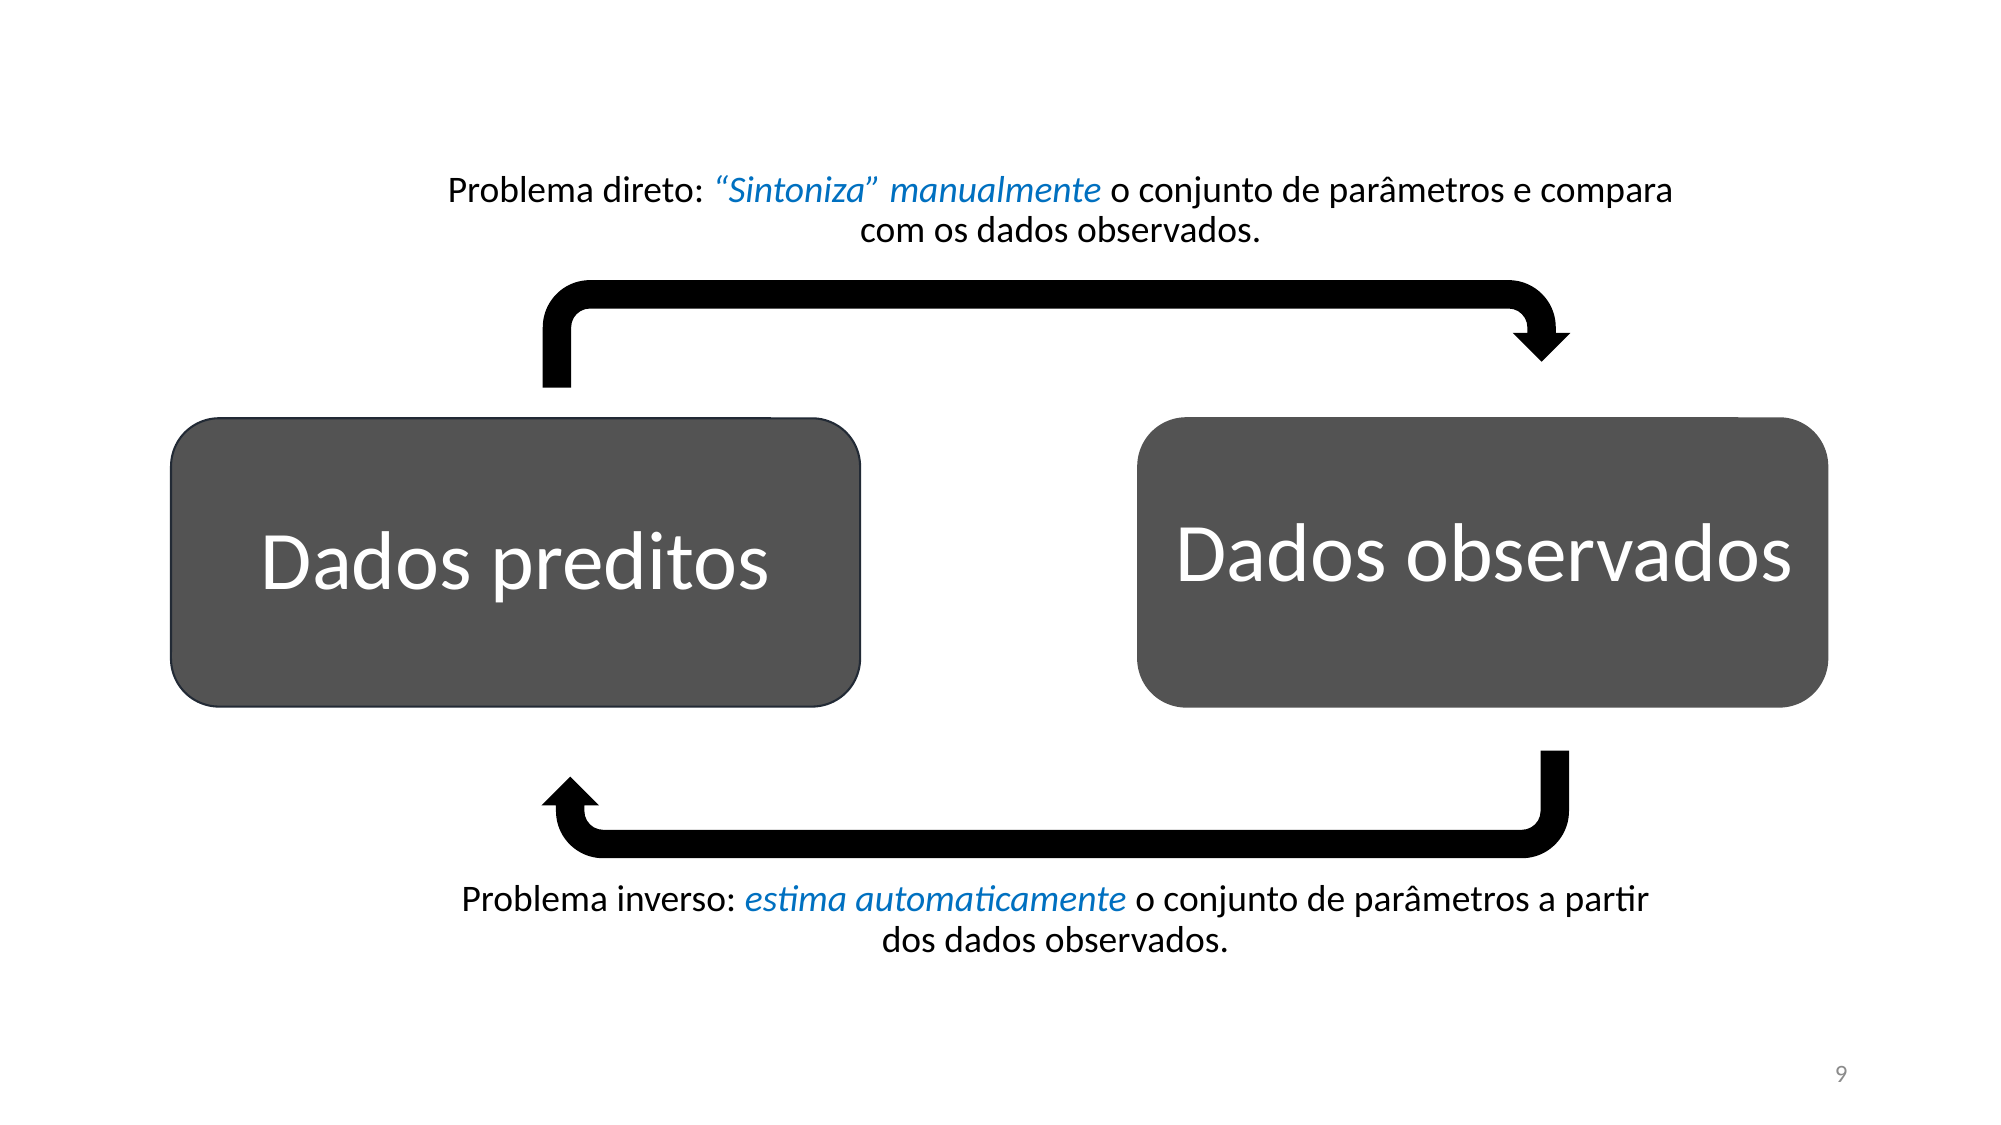

Problema direto: “Sintoniza” manualmente o conjunto de parâmetros e compara com os dados observados.

Dados observados
Dados preditos

Problema inverso: estima automaticamente o conjunto de parâmetros a partir dos dados observados.
9